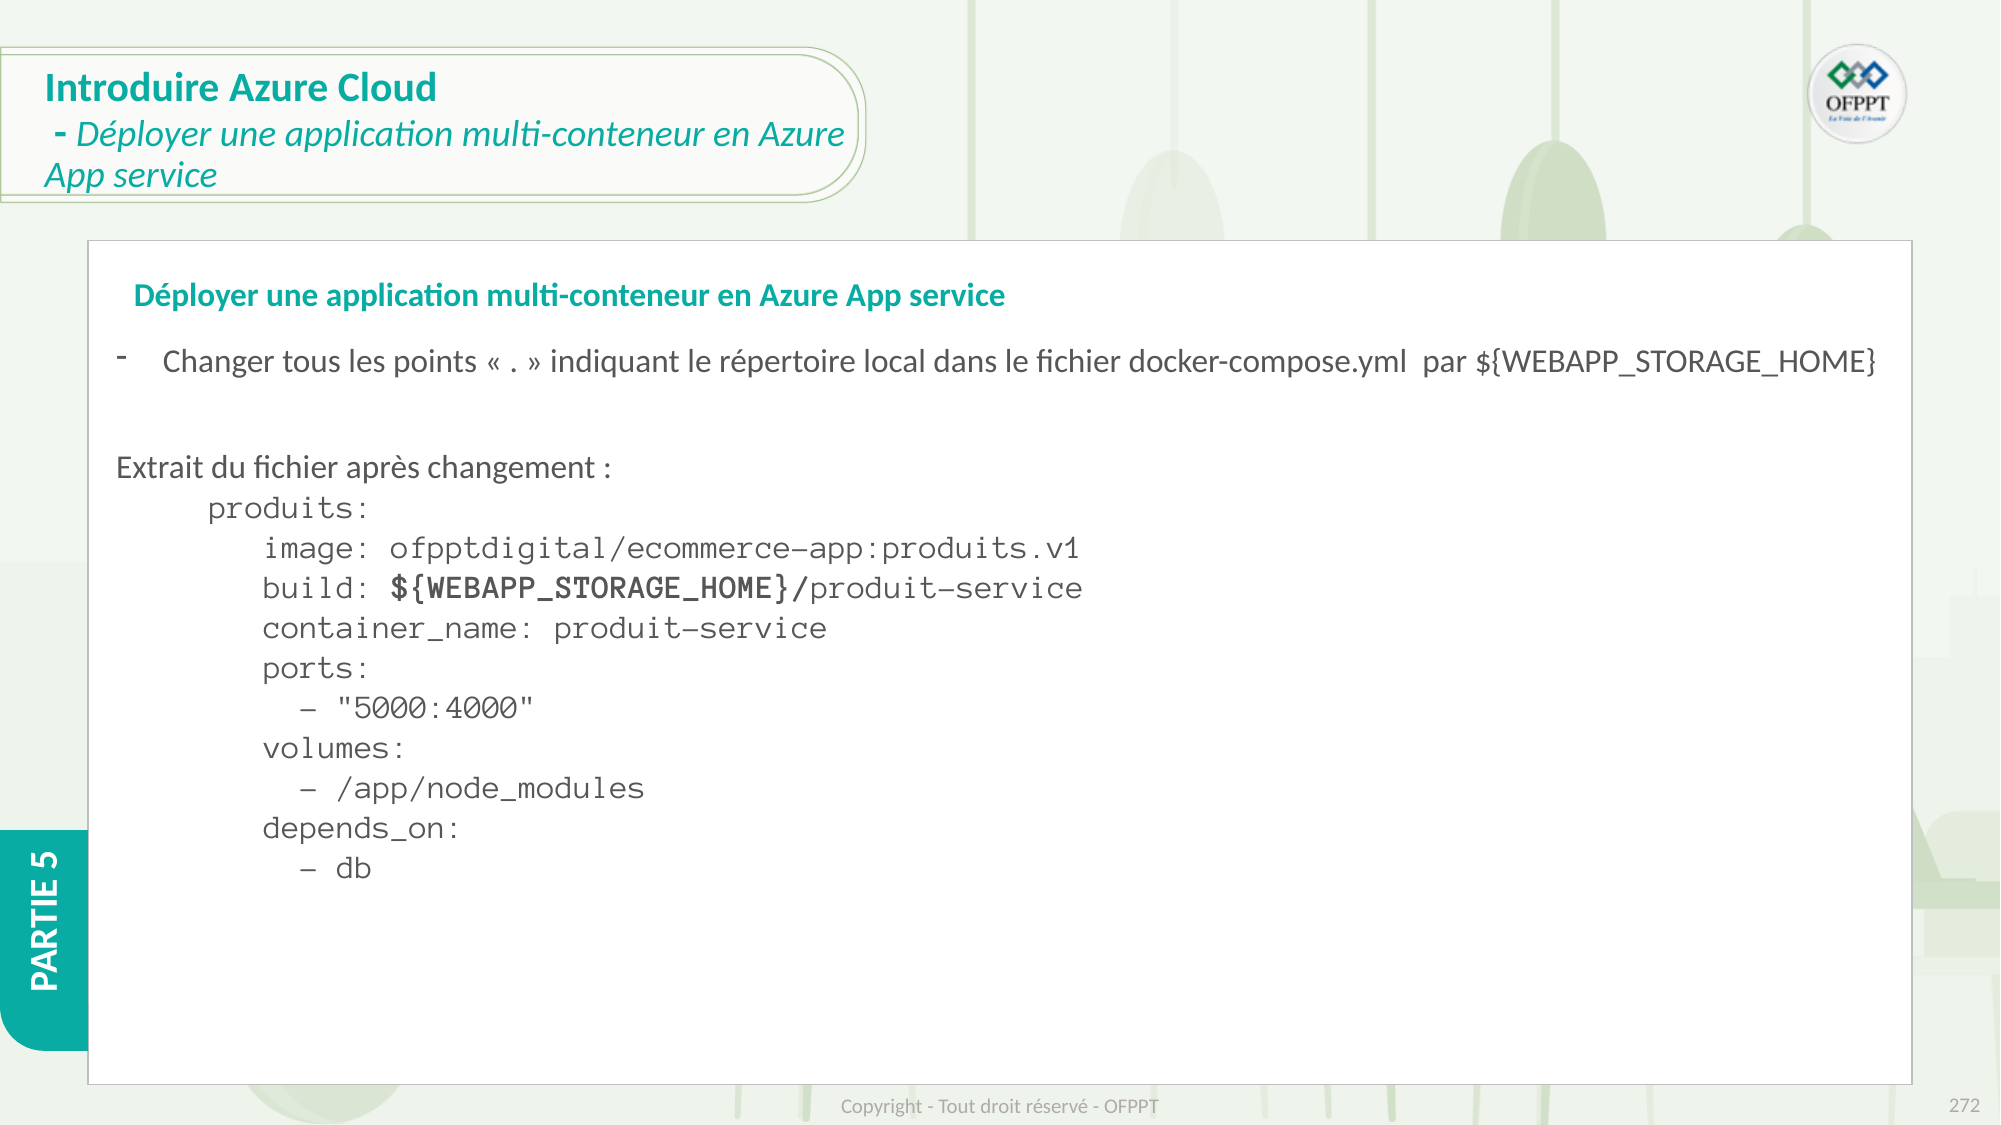

# Introduire Azure Cloud - Déployer une application multi-conteneur en Azure App service
Déployer une application multi-conteneur en Azure App service
Changer tous les points « . » indiquant le répertoire local dans le fichier docker-compose.yml  par ${WEBAPP_STORAGE_HOME}

Extrait du fichier après changement :
 produits:
    image: ofpptdigital/ecommerce-app:produits.v1
    build: ${WEBAPP_STORAGE_HOME}/produit-service
    container_name: produit-service
    ports:
      - "5000:4000"
    volumes:
      - /app/node_modules
    depends_on:
      - db